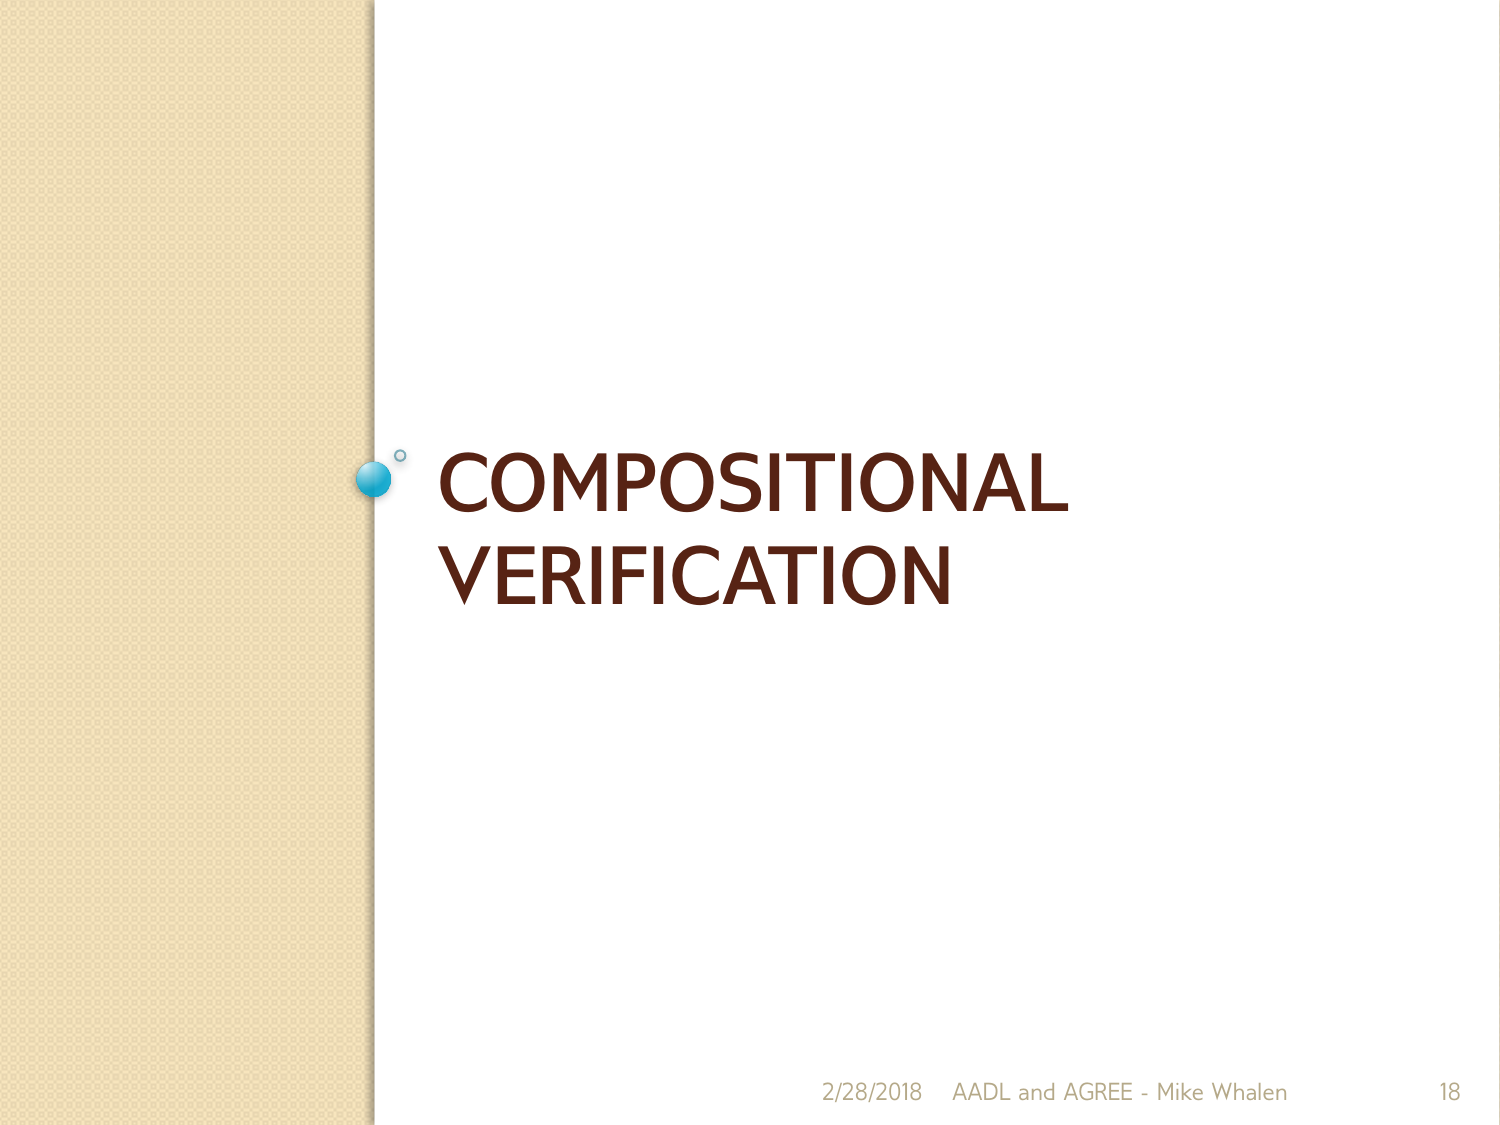

# Compositional verification
2/28/2018
AADL and AGREE - Mike Whalen
18